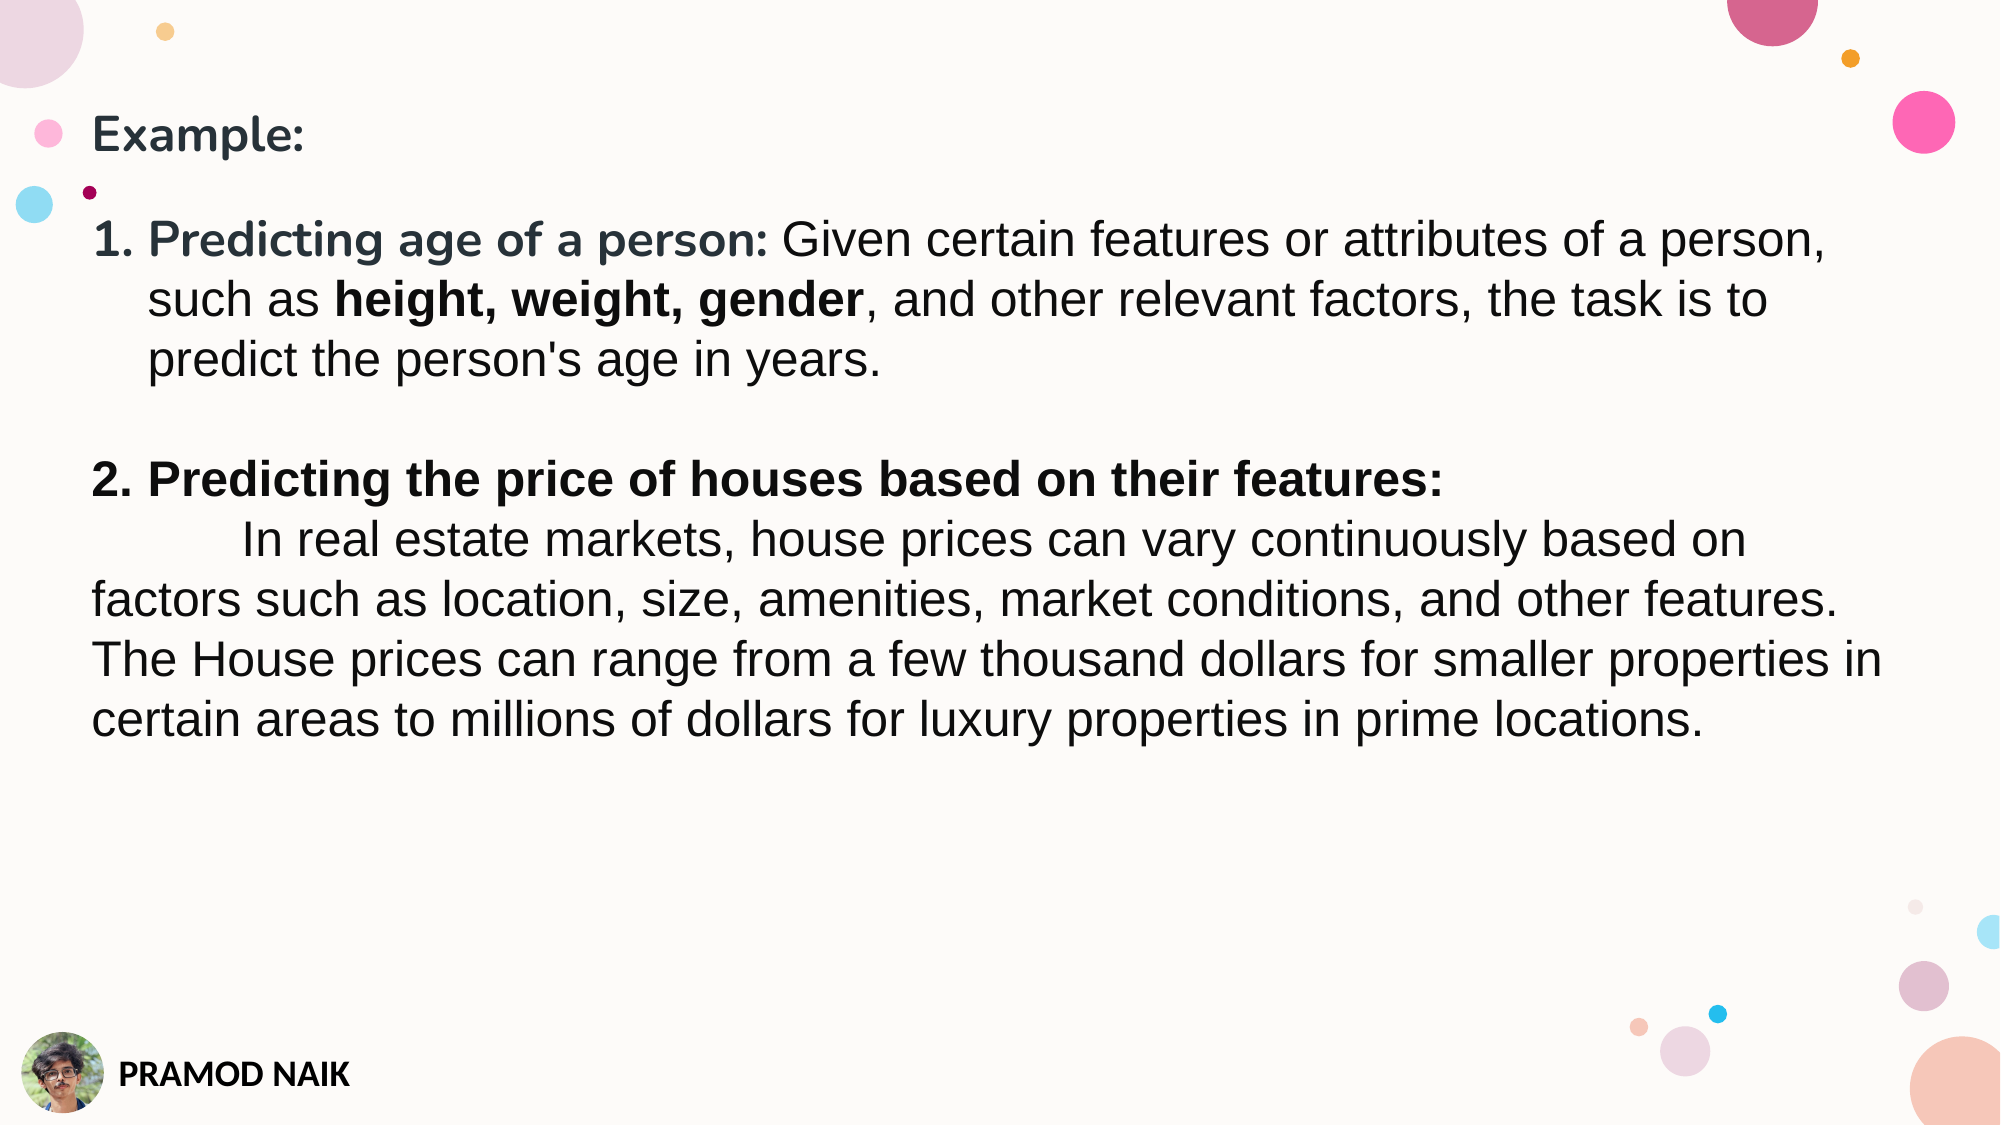

Example:

Predicting age of a person: Given certain features or attributes of a person, such as height, weight, gender, and other relevant factors, the task is to predict the person's age in years.

Predicting the price of houses based on their features:
	In real estate markets, house prices can vary continuously based on factors such as location, size, amenities, market conditions, and other features. The House prices can range from a few thousand dollars for smaller properties in certain areas to millions of dollars for luxury properties in prime locations.